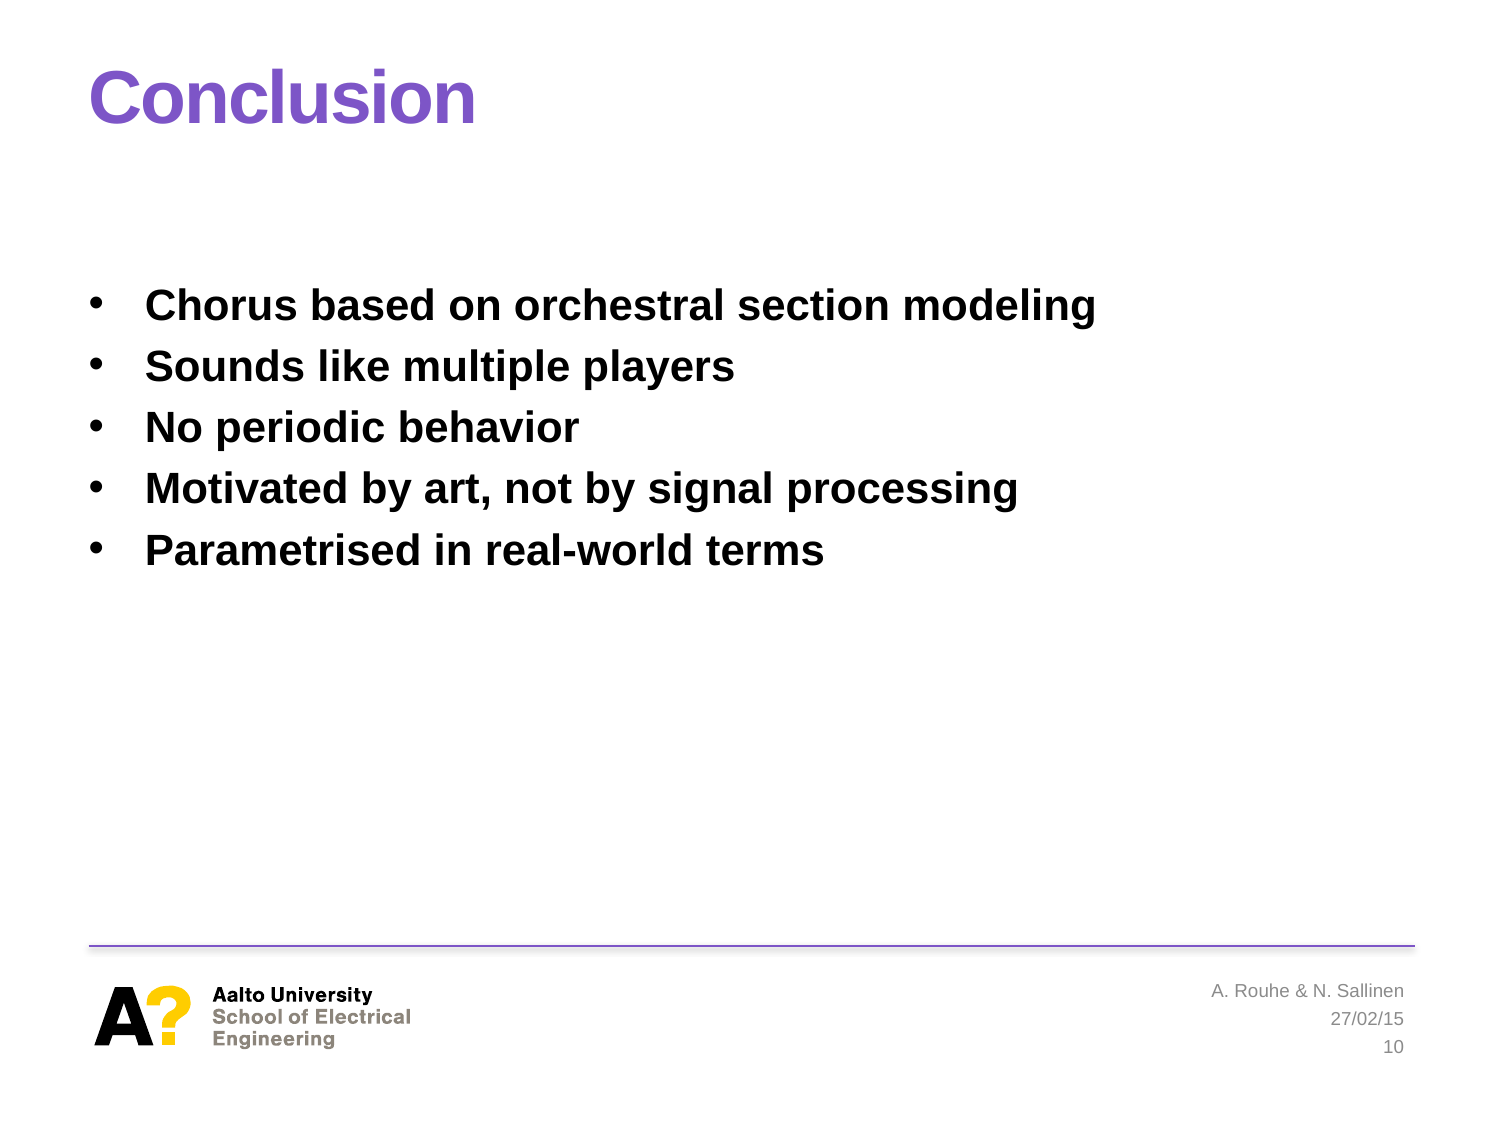

# Conclusion
Chorus based on orchestral section modeling
Sounds like multiple players
No periodic behavior
Motivated by art, not by signal processing
Parametrised in real-world terms

A. Rouhe & N. Sallinen
27/02/15
10